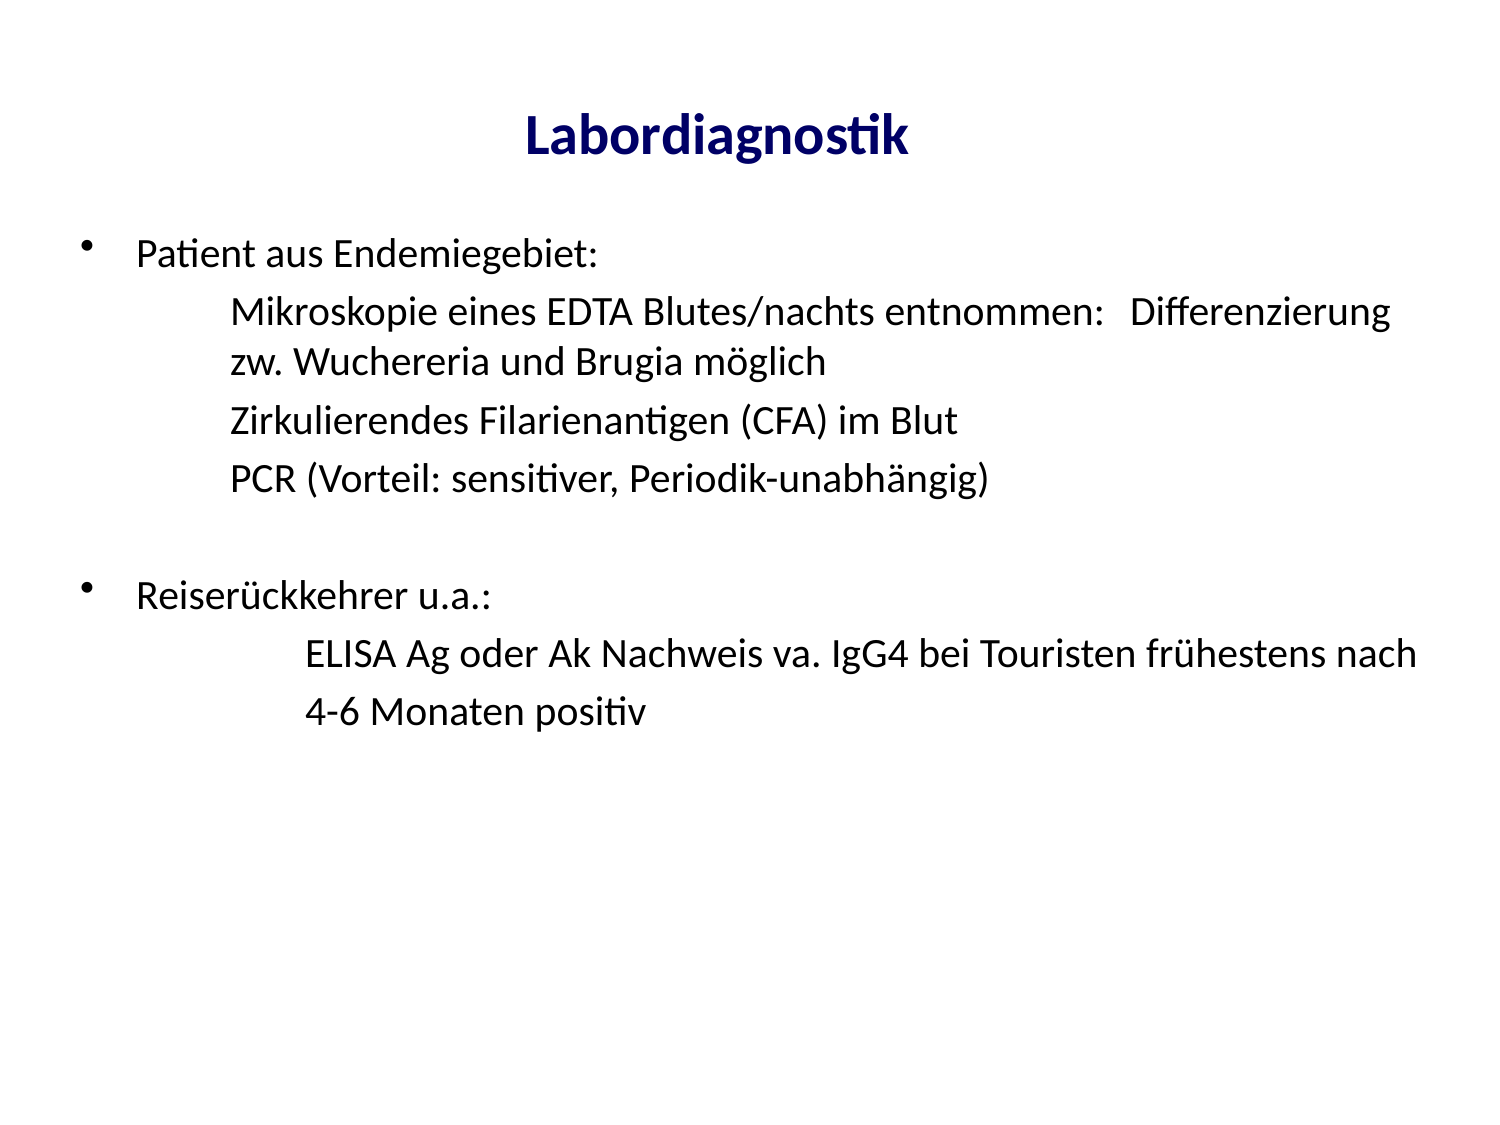

# Labordiagnostik
Patient aus Endemiegebiet:
	Mikroskopie eines EDTA Blutes/nachts entnommen: 	Differenzierung 	zw. Wuchereria und Brugia möglich
	Zirkulierendes Filarienantigen (CFA) im Blut
	PCR (Vorteil: sensitiver, Periodik-unabhängig)

Reiserückkehrer u.a.:
	ELISA Ag oder Ak Nachweis va. IgG4 bei Touristen frühestens nach
	4-6 Monaten positiv